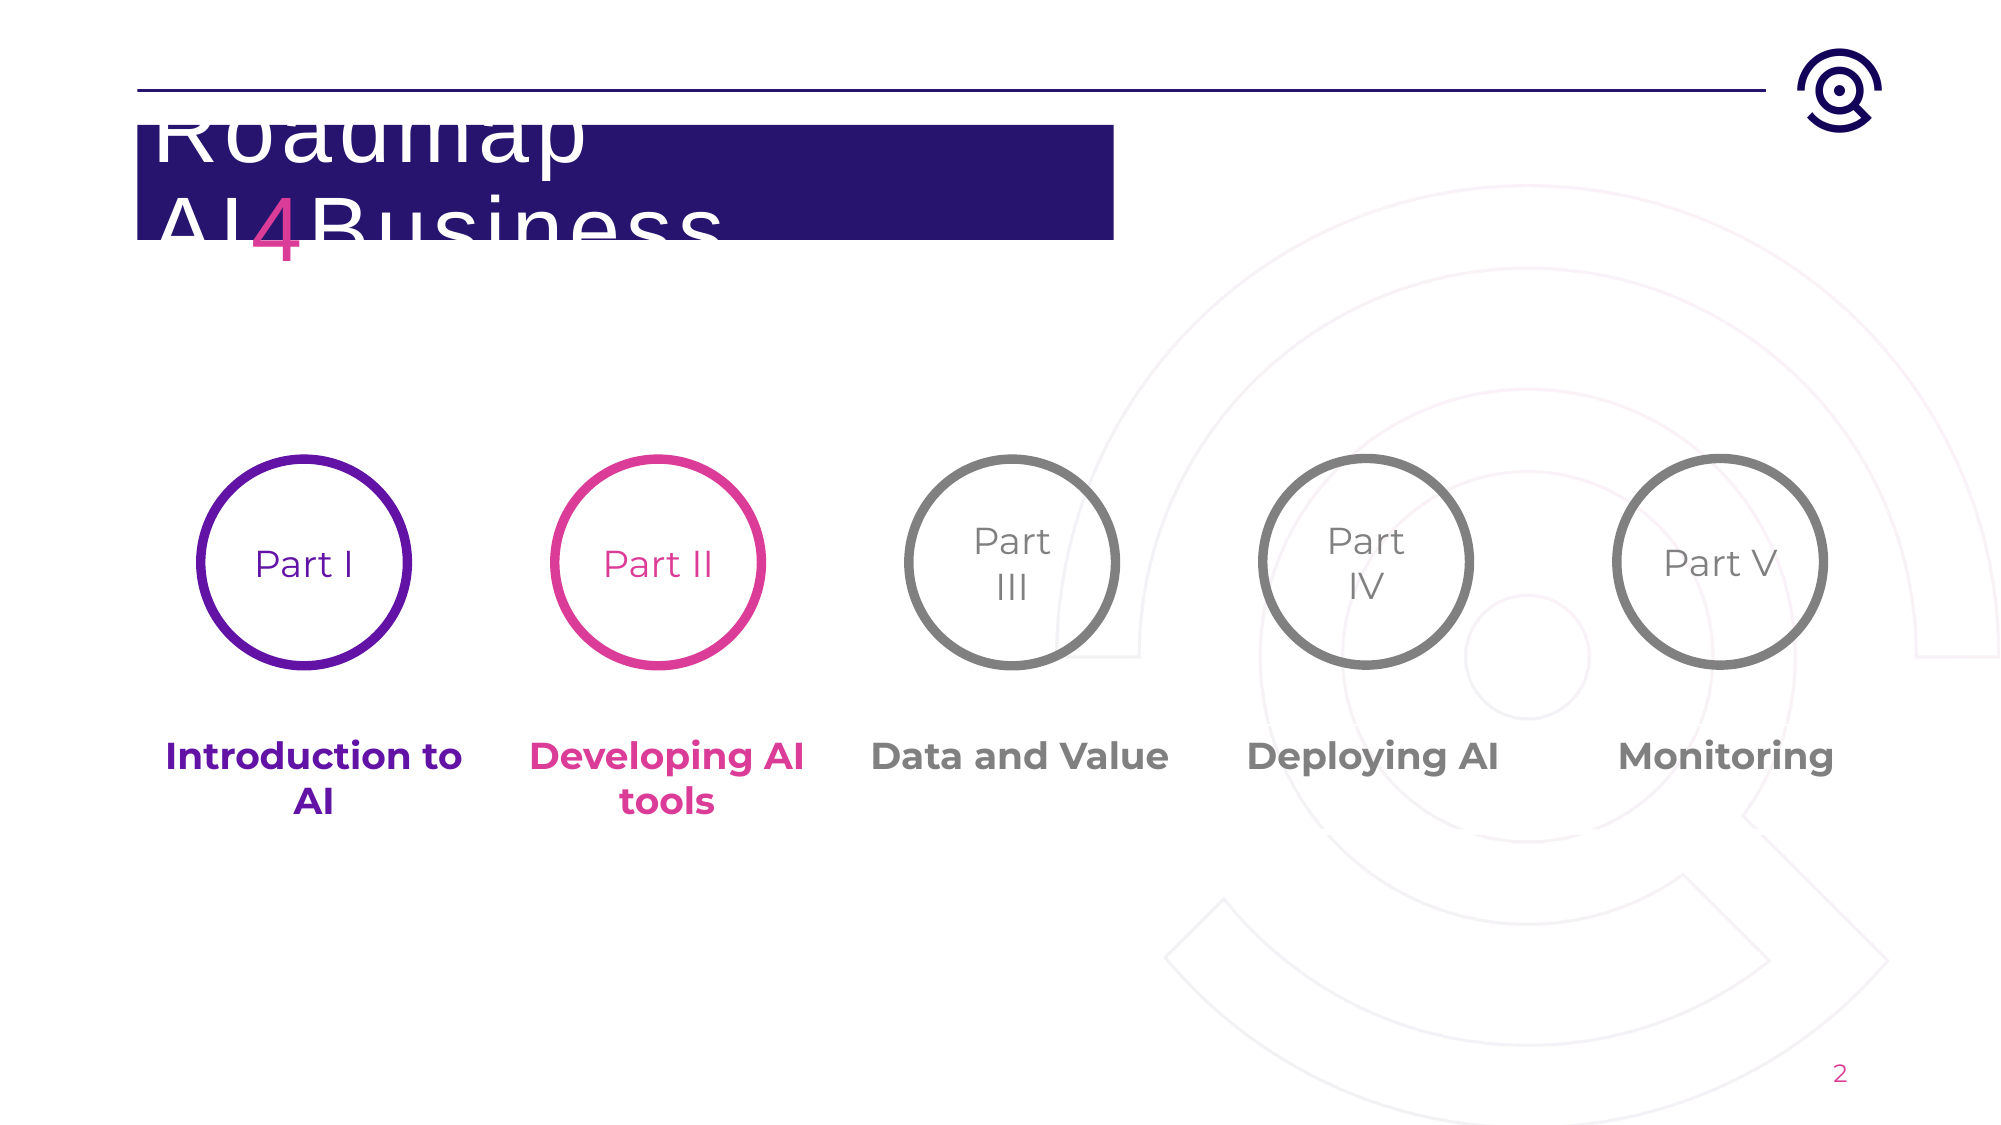

# Roadmap AI4Business
Part IV
Part V
Part I
Part II
Part III
| Introduction to AI | Developing AI tools | Data and Value | Deploying AI | Monitoring |
| --- | --- | --- | --- | --- |
2